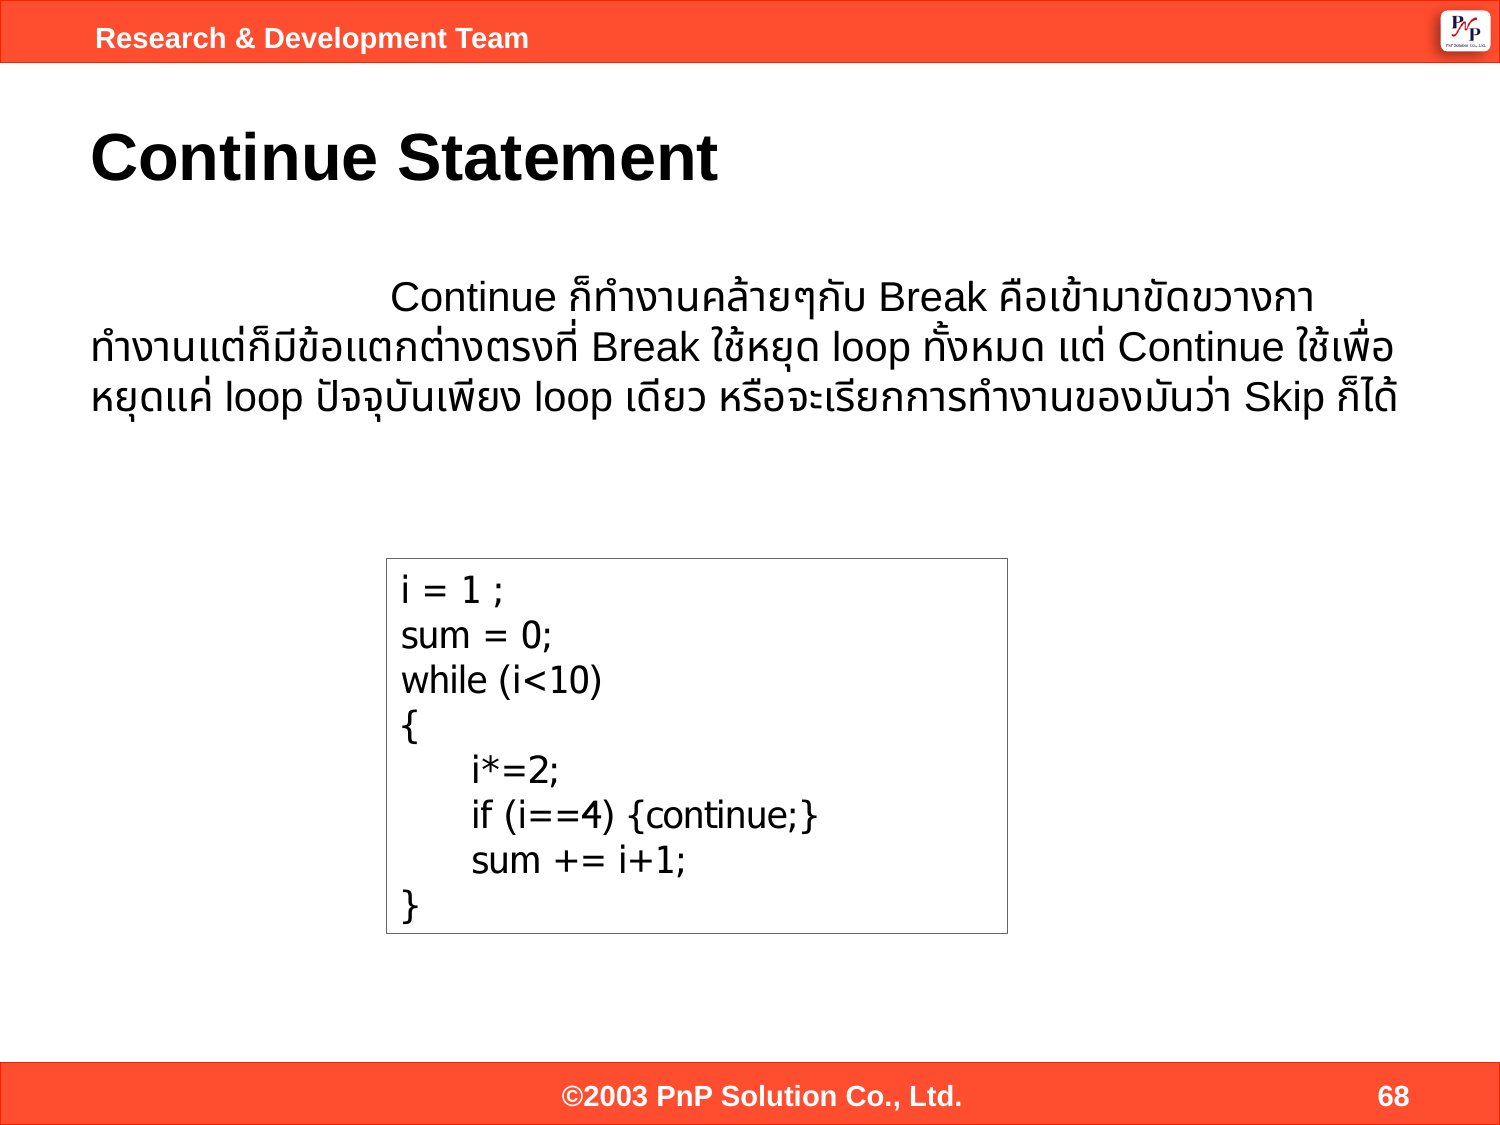

# Continue Statement
		Continue ก็ทำงานคล้ายๆกับ Break คือเข้ามาขัดขวางกาทำงานแต่ก็มีข้อแตกต่างตรงที่ Break ใช้หยุด loop ทั้งหมด แต่ Continue ใช้เพื่อหยุดแค่ loop ปัจจุบันเพียง loop เดียว หรือจะเรียกการทำงานของมันว่า Skip ก็ได้

i = 1 ;
sum = 0;
while (i<10)
{
      i*=2;
      if (i==4) {continue;}
      sum += i+1;
}

©2003 PnP Solution Co., Ltd.
68